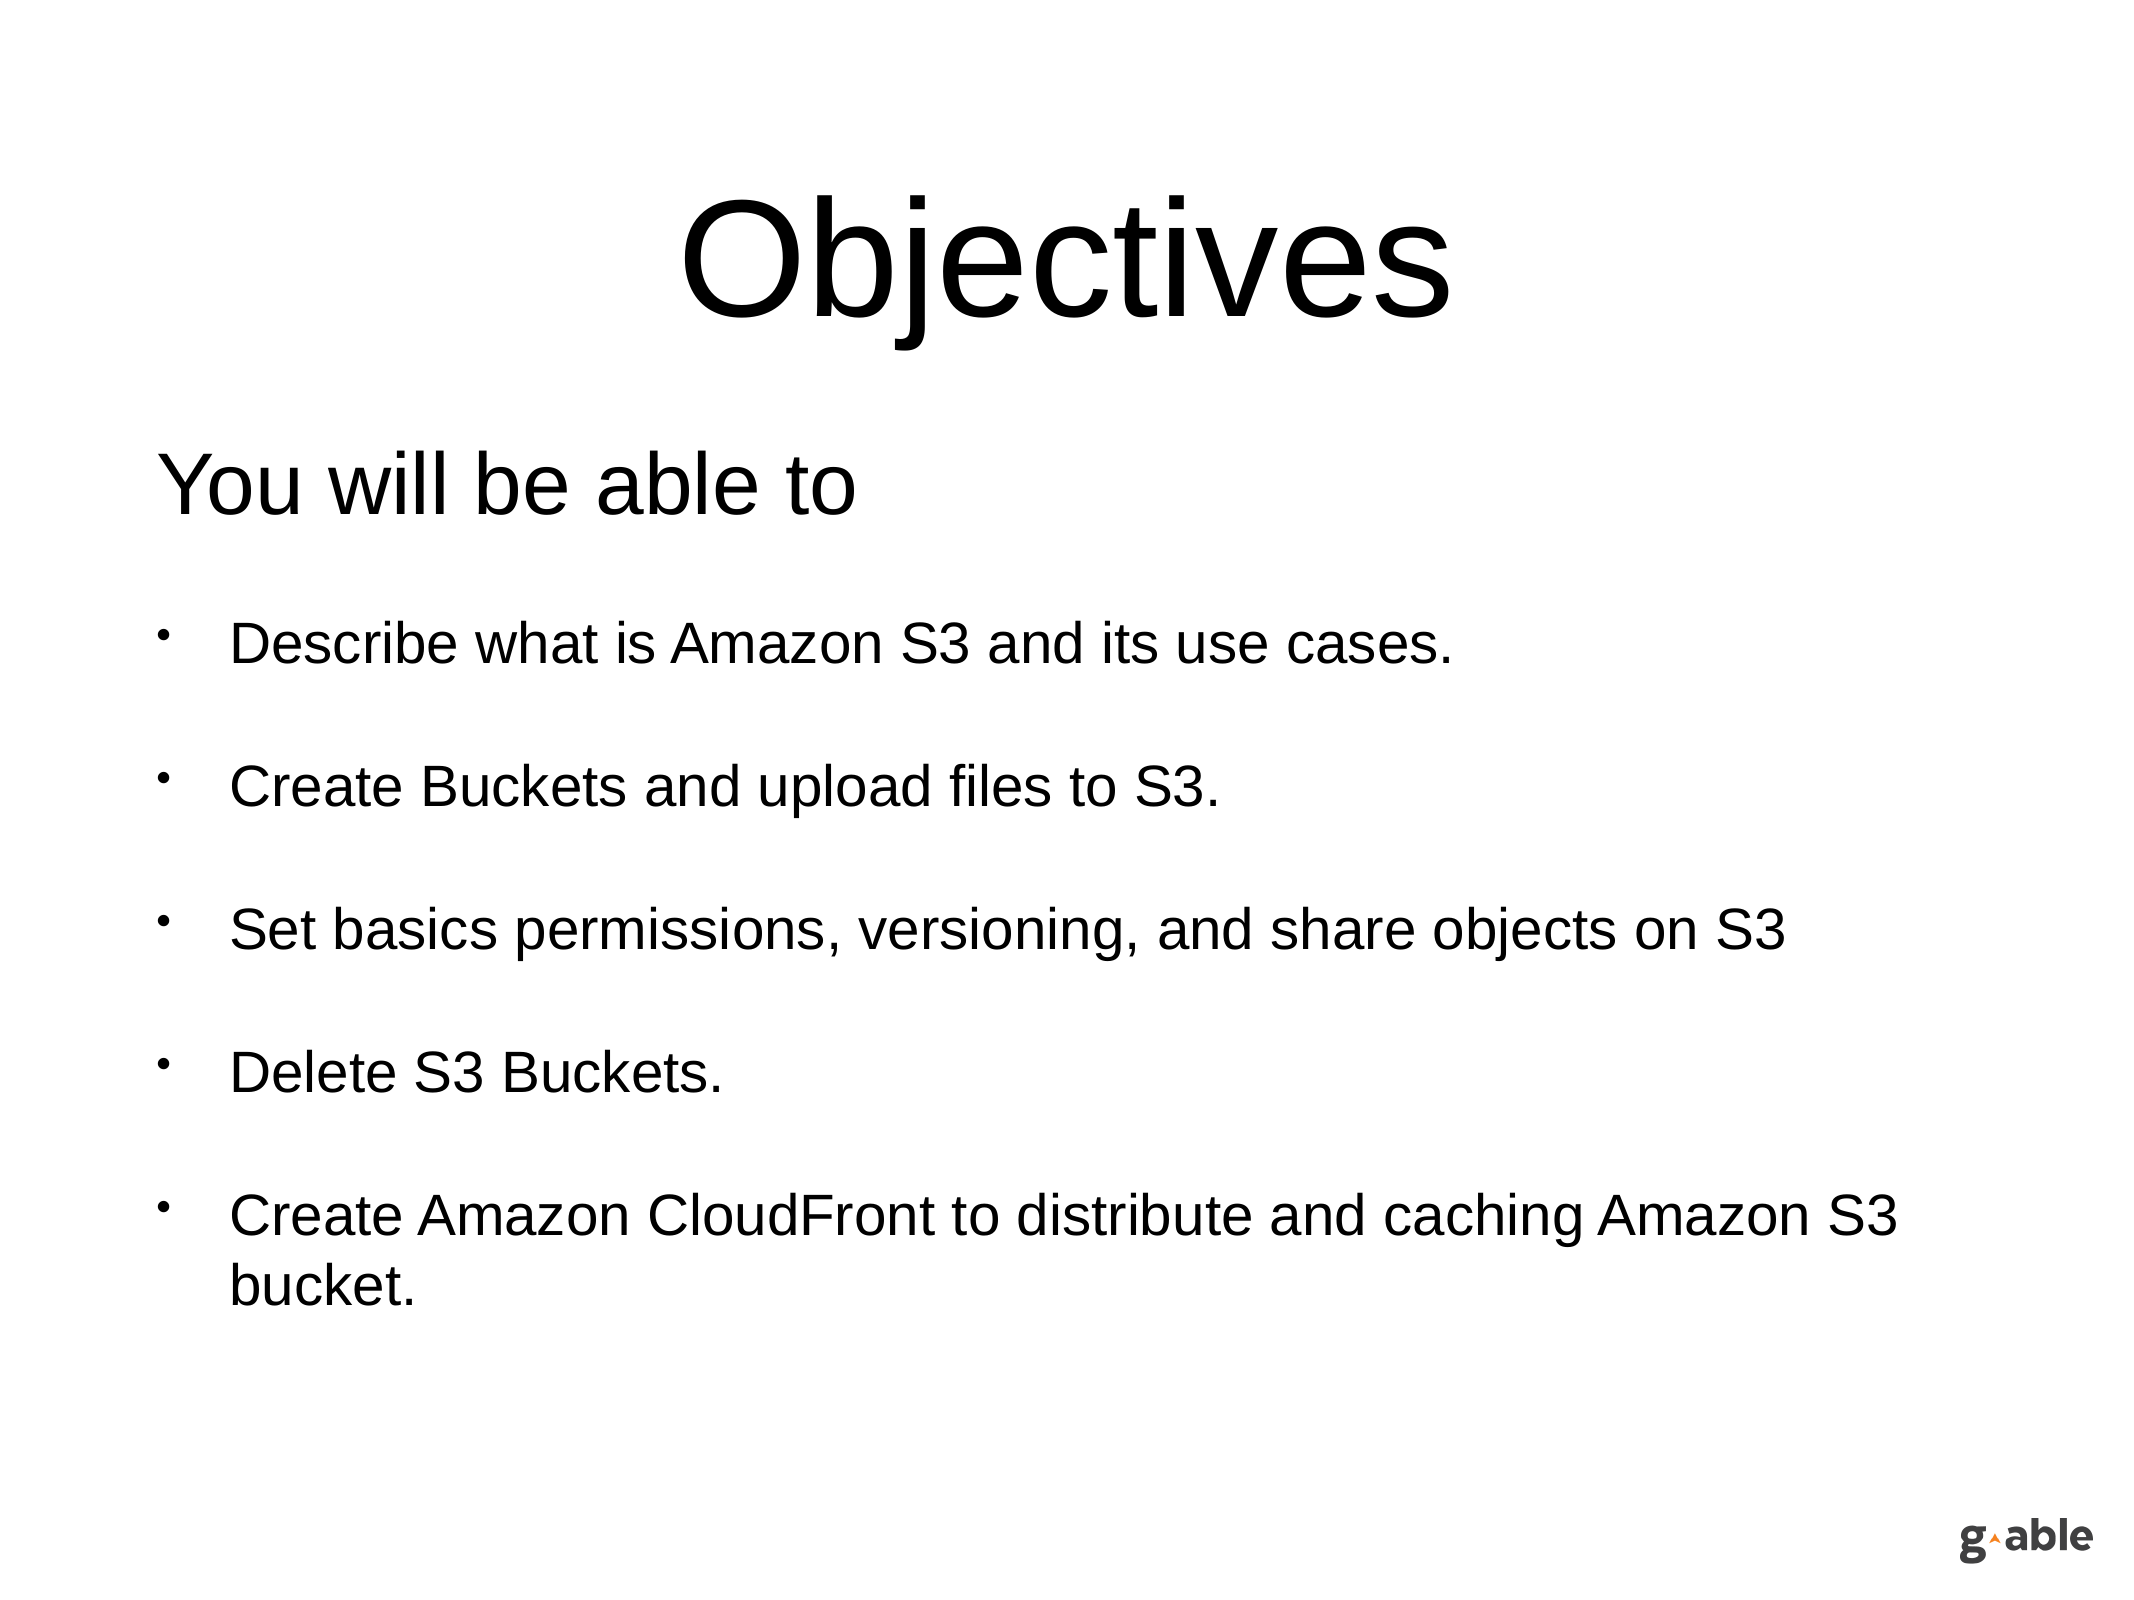

# Objectives
You will be able to
Describe what is Amazon S3 and its use cases.
Create Buckets and upload files to S3.
Set basics permissions, versioning, and share objects on S3
Delete S3 Buckets.
Create Amazon CloudFront to distribute and caching Amazon S3 bucket.
3